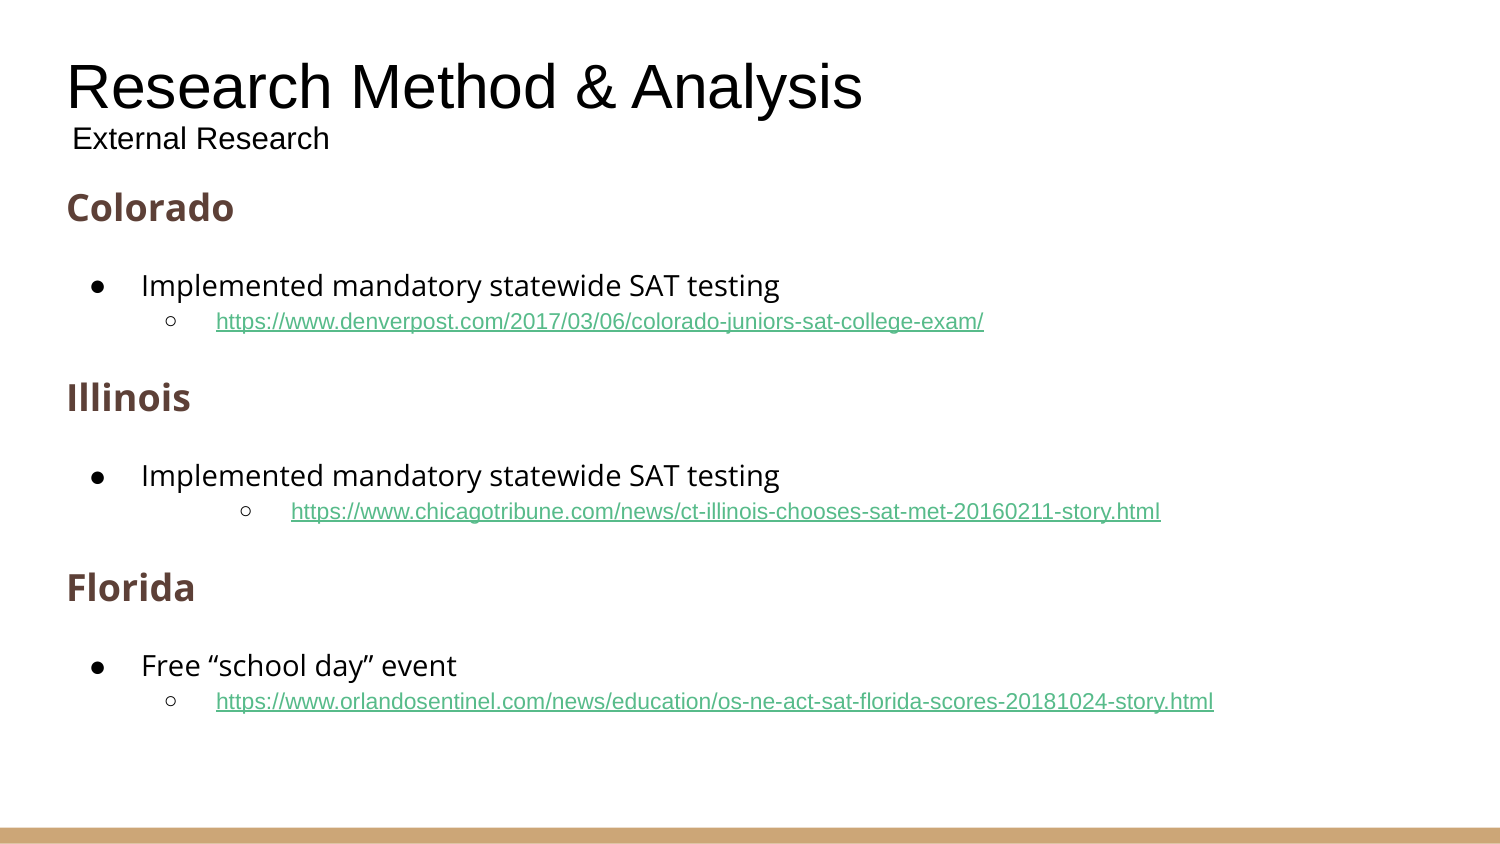

# Research Method & Analysis
External Research
Colorado
Implemented mandatory statewide SAT testing
https://www.denverpost.com/2017/03/06/colorado-juniors-sat-college-exam/
Illinois
Implemented mandatory statewide SAT testing
https://www.chicagotribune.com/news/ct-illinois-chooses-sat-met-20160211-story.html
Florida
Free “school day” event
https://www.orlandosentinel.com/news/education/os-ne-act-sat-florida-scores-20181024-story.html